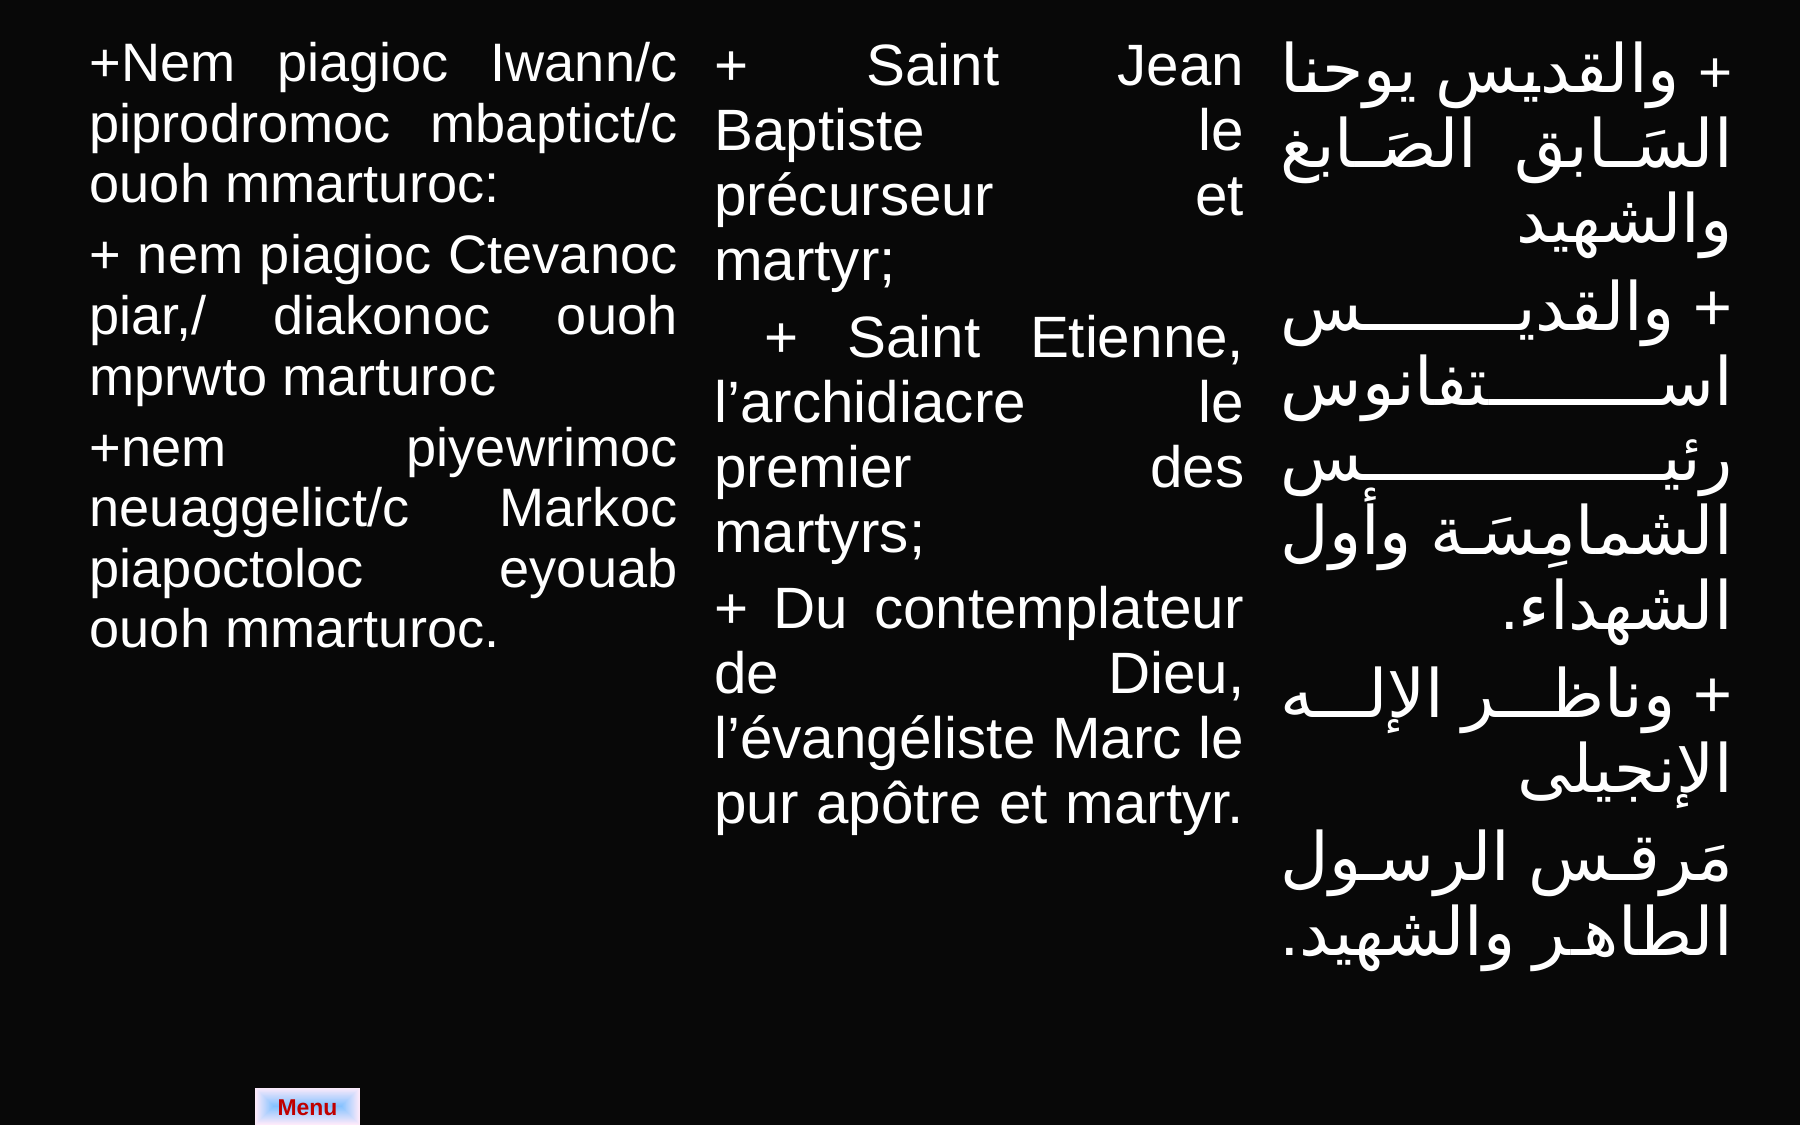

| +Nem piagioc Iwann/c piprodromoc mbaptict/c ouoh mmarturoc: + nem piagioc Ctevanoc piar,/ diakonoc ouoh mprwto marturoc +nem piyewrimoc neuaggelict/c Markoc piapoctoloc eyouab ouoh mmarturoc. | + Saint Jean Baptiste le précurseur et martyr; + Saint Etienne, l’archidiacre le premier des martyrs; + Du contemplateur de Dieu, l’évangéliste Marc le pur apôtre et martyr. | + والقديس يوحنا السَابق الصَابغ والشهيد + والقديس استفانوس رئيس الشمامِسَة وأول الشهداء. + وناظر الإله الإنجيلى مَرقس الرسول الطاهر والشهيد. |
| --- | --- | --- |

Menu